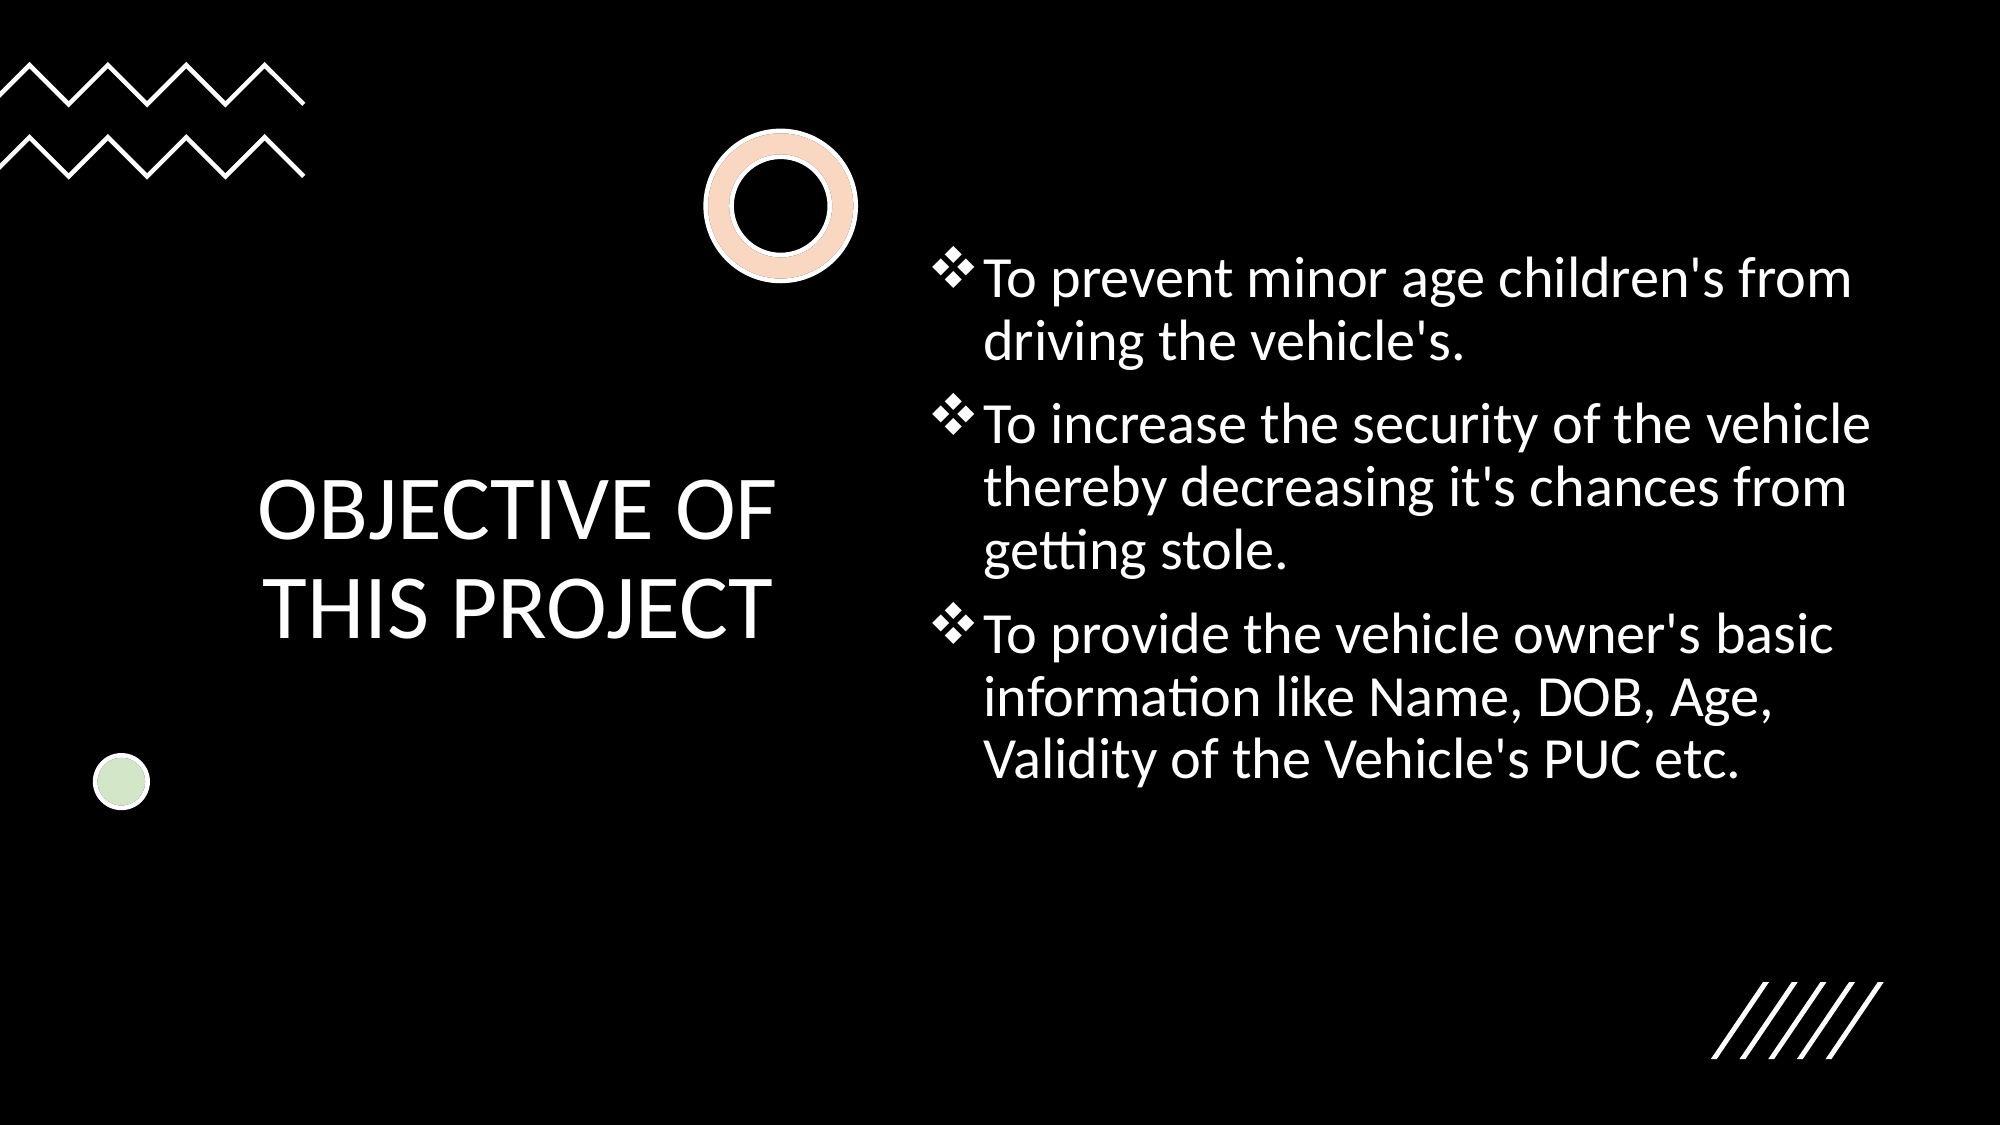

# OBJECTIVE OF THIS PROJECT
To prevent minor age children's from driving the vehicle's.
To increase the security of the vehicle thereby decreasing it's chances from getting stole.
To provide the vehicle owner's basic information like Name, DOB, Age, Validity of the Vehicle's PUC etc.